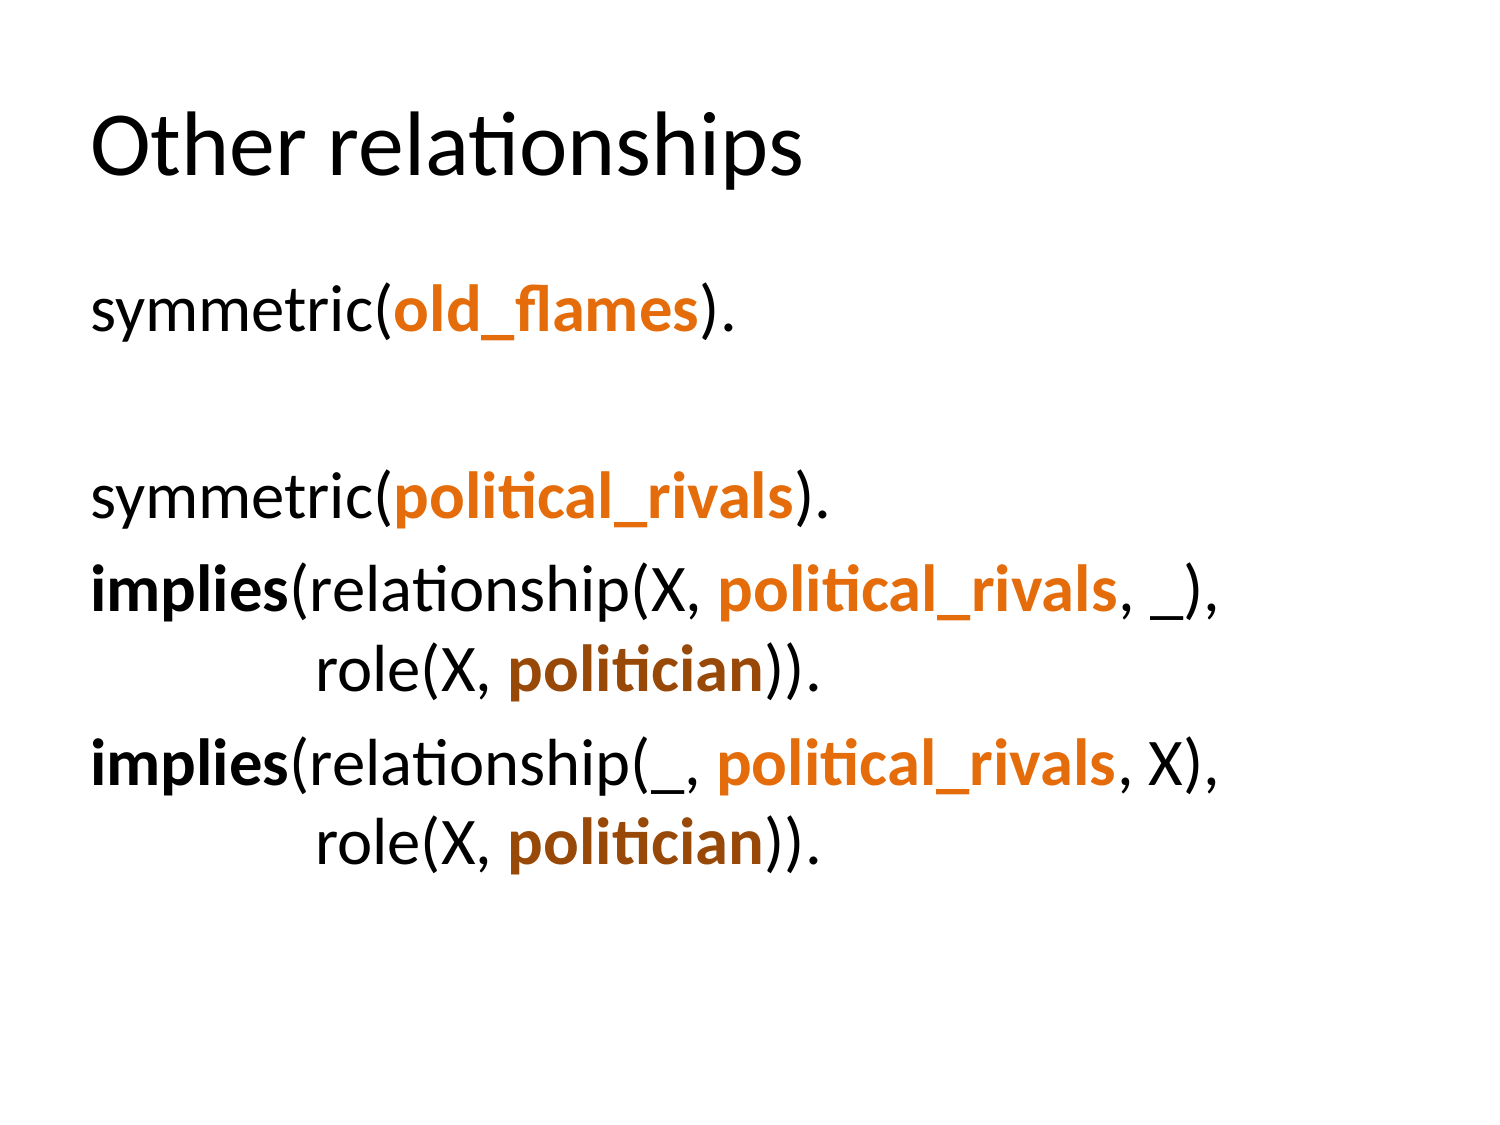

# Other relationships
symmetric(old_flames).

symmetric(political_rivals).
implies(relationship(X, political_rivals, _),
               role(X, politician)).
implies(relationship(_, political_rivals, X),
               role(X, politician)).